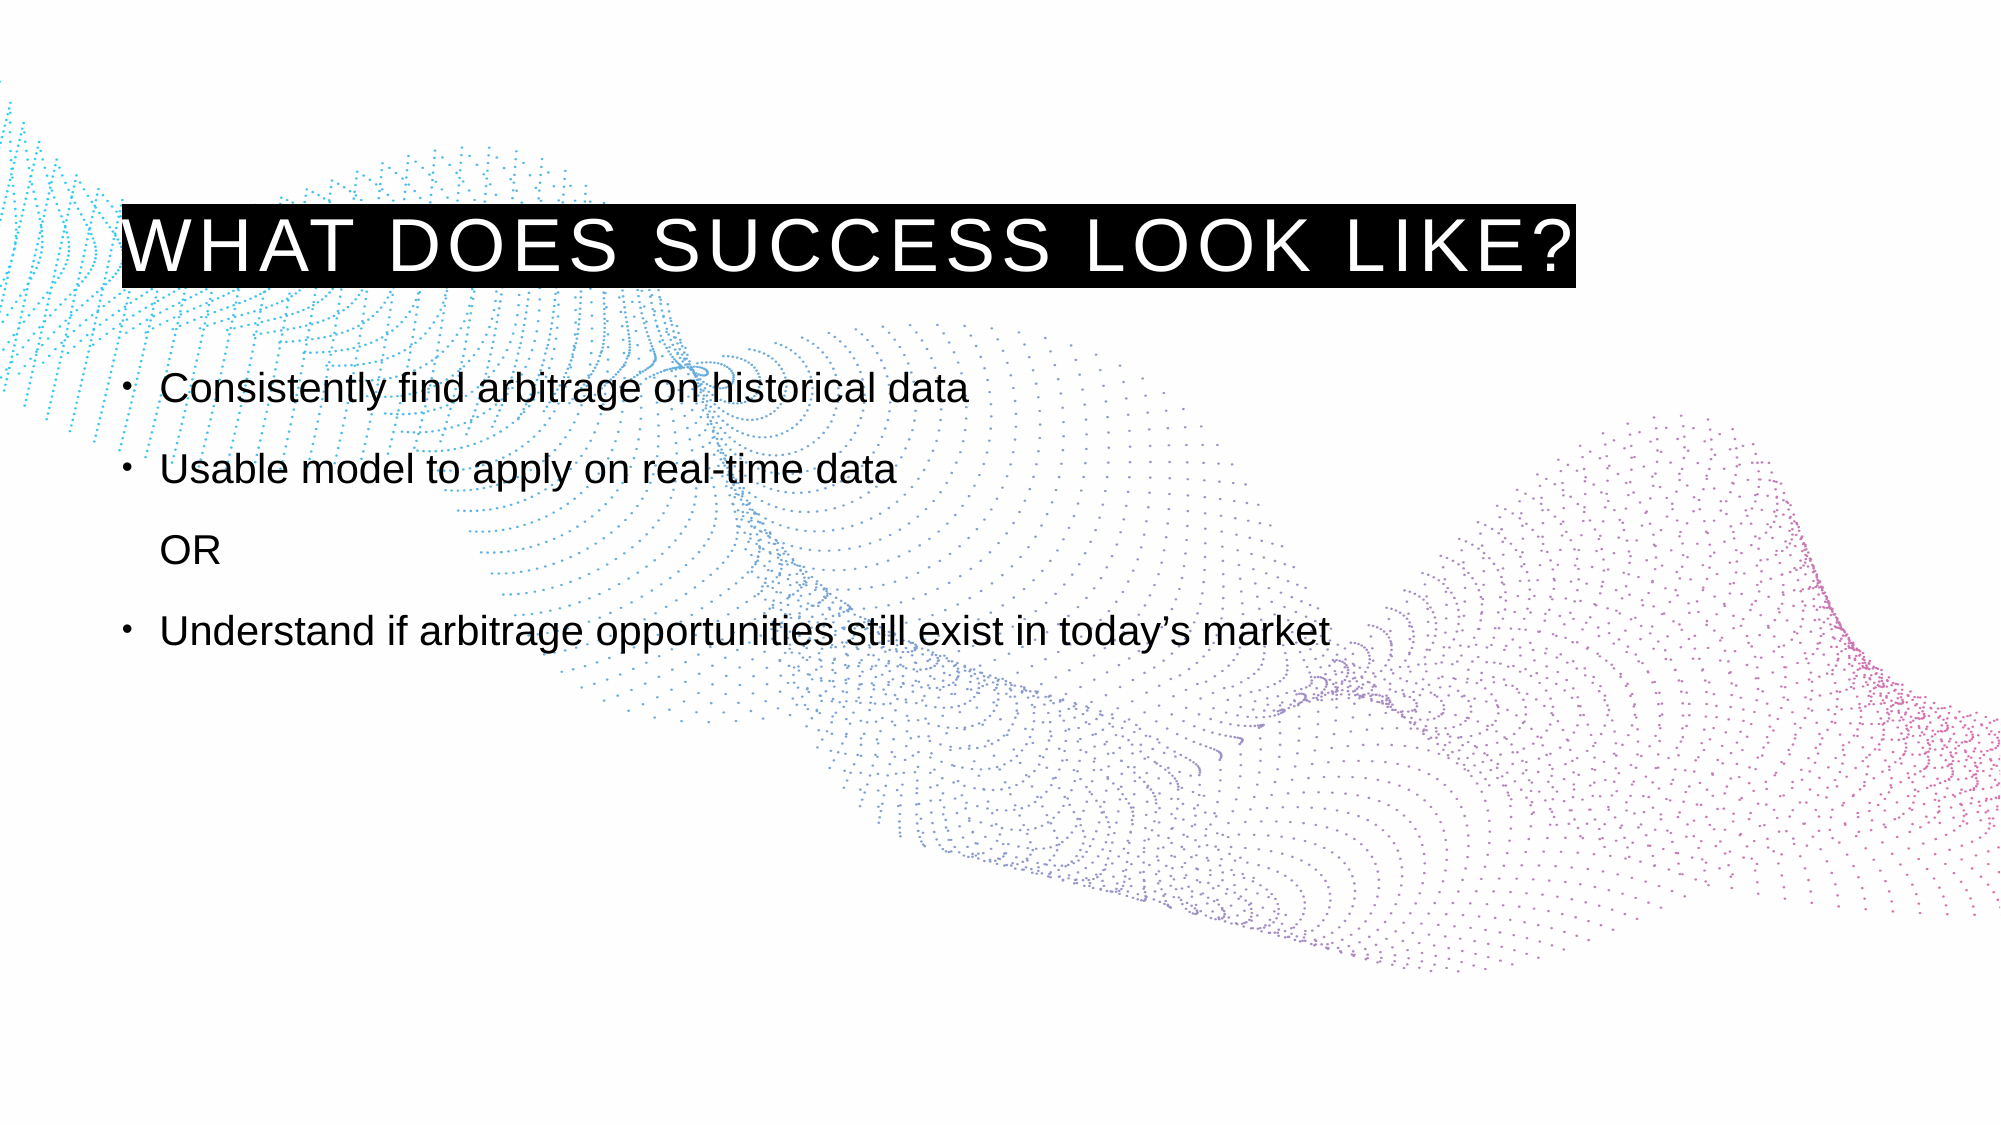

# What does success look like?
Consistently find arbitrage on historical data
Usable model to apply on real-time data
OR
Understand if arbitrage opportunities still exist in today’s market